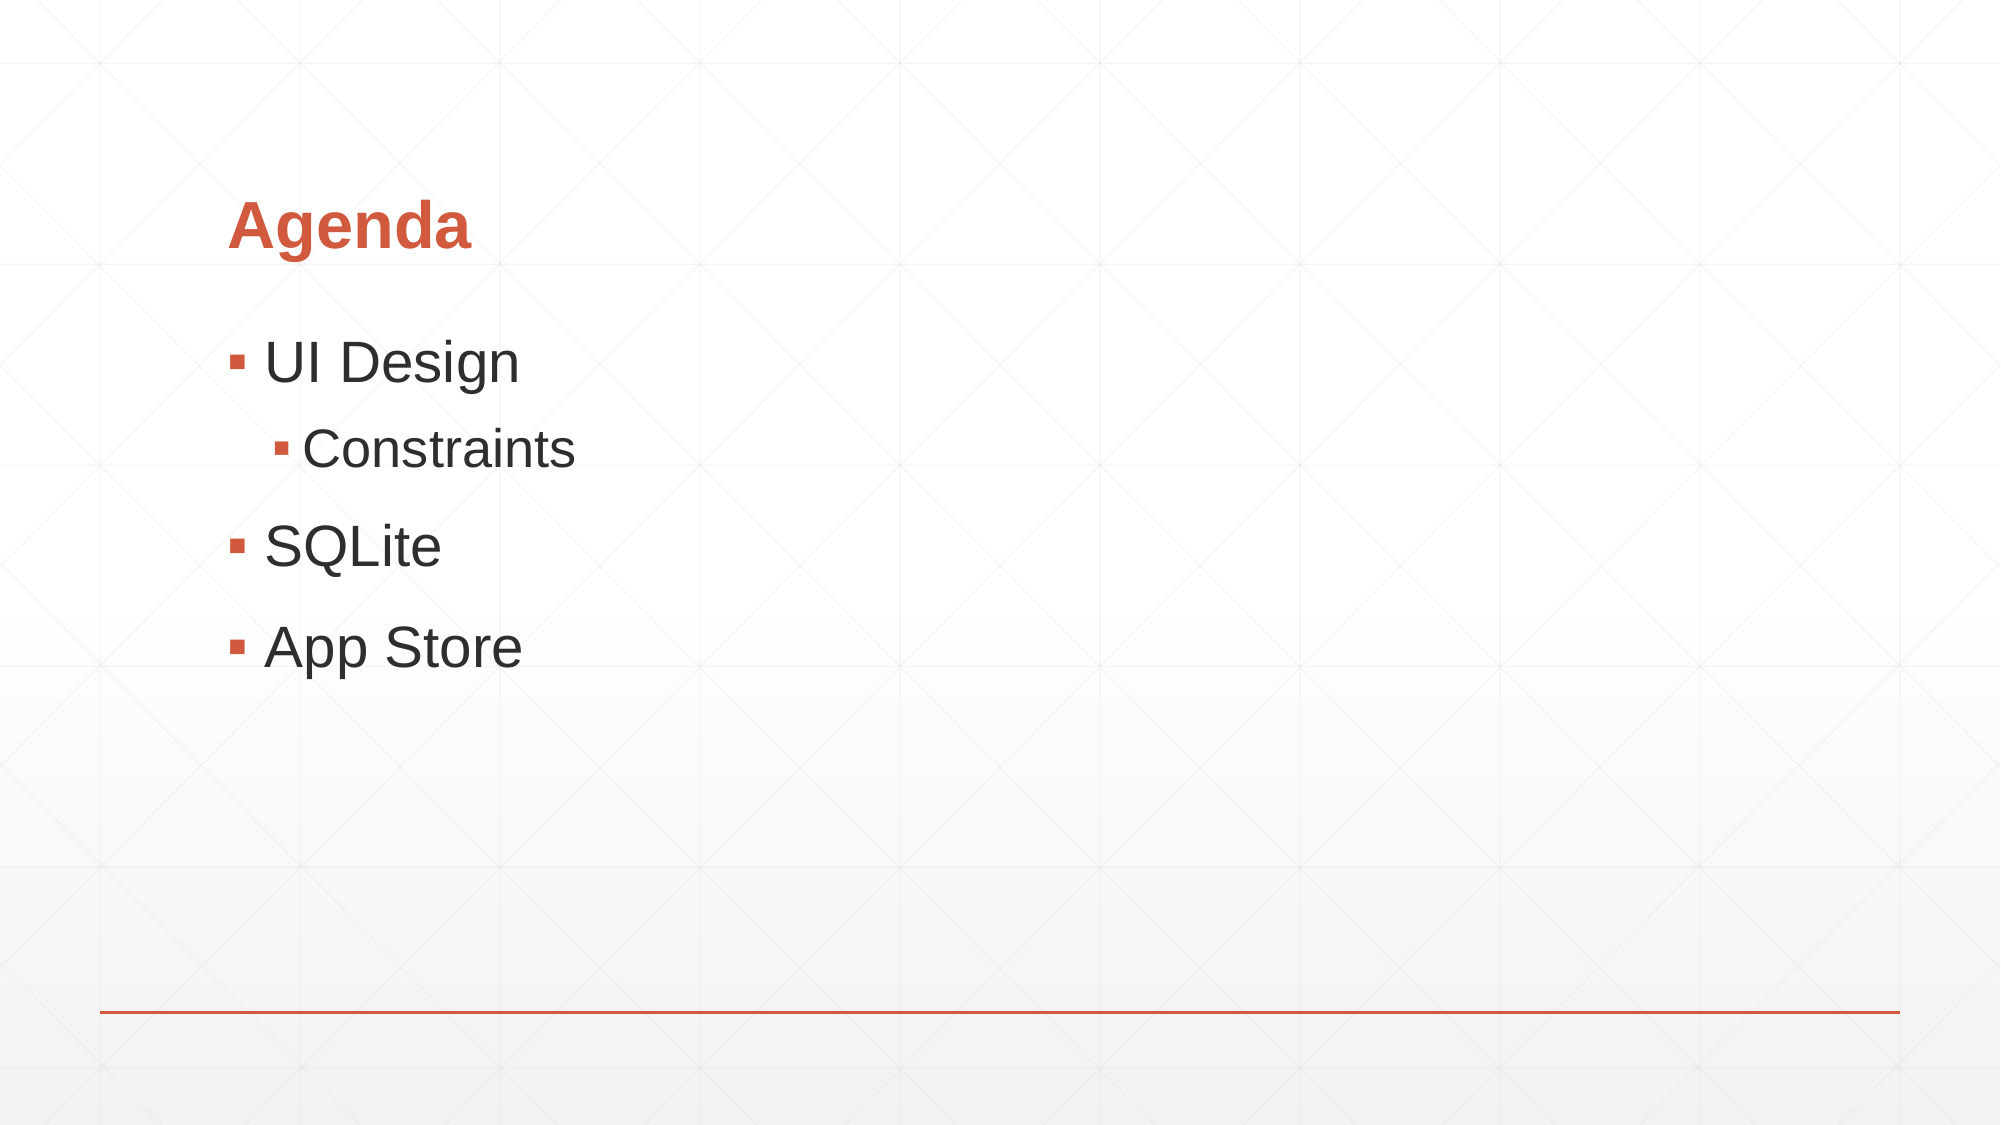

# Agenda
UI Design
Constraints
SQLite
App Store